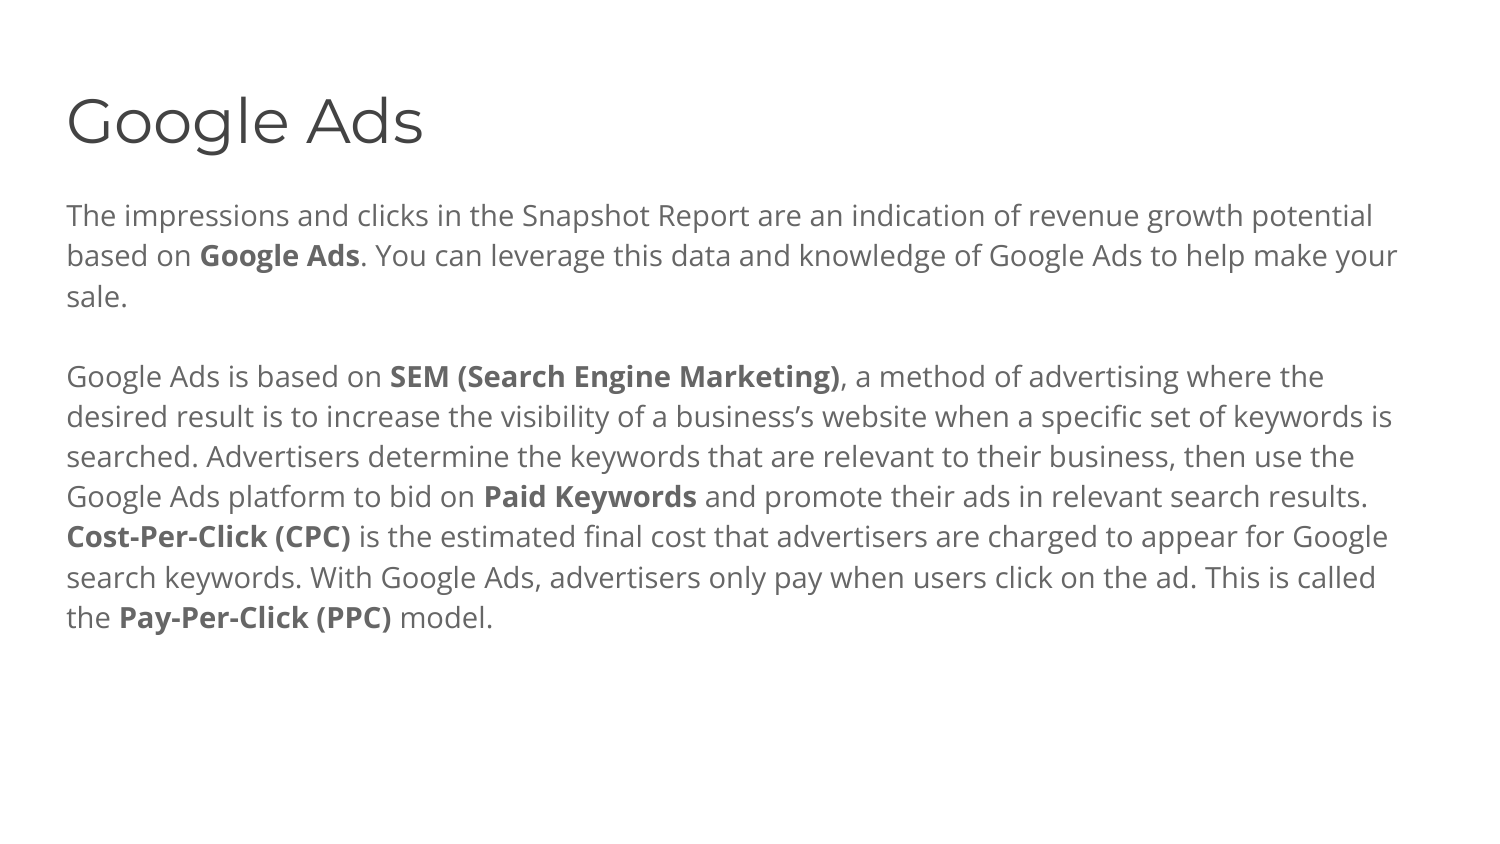

Google Ads

The impressions and clicks in the Snapshot Report are an indication of revenue growth potential based on Google Ads. You can leverage this data and knowledge of Google Ads to help make your sale.

Google Ads is based on SEM (Search Engine Marketing), a method of advertising where the desired result is to increase the visibility of a business’s website when a specific set of keywords is searched. Advertisers determine the keywords that are relevant to their business, then use the Google Ads platform to bid on Paid Keywords and promote their ads in relevant search results. Cost-Per-Click (CPC) is the estimated final cost that advertisers are charged to appear for Google search keywords. With Google Ads, advertisers only pay when users click on the ad. This is called the Pay-Per-Click (PPC) model.